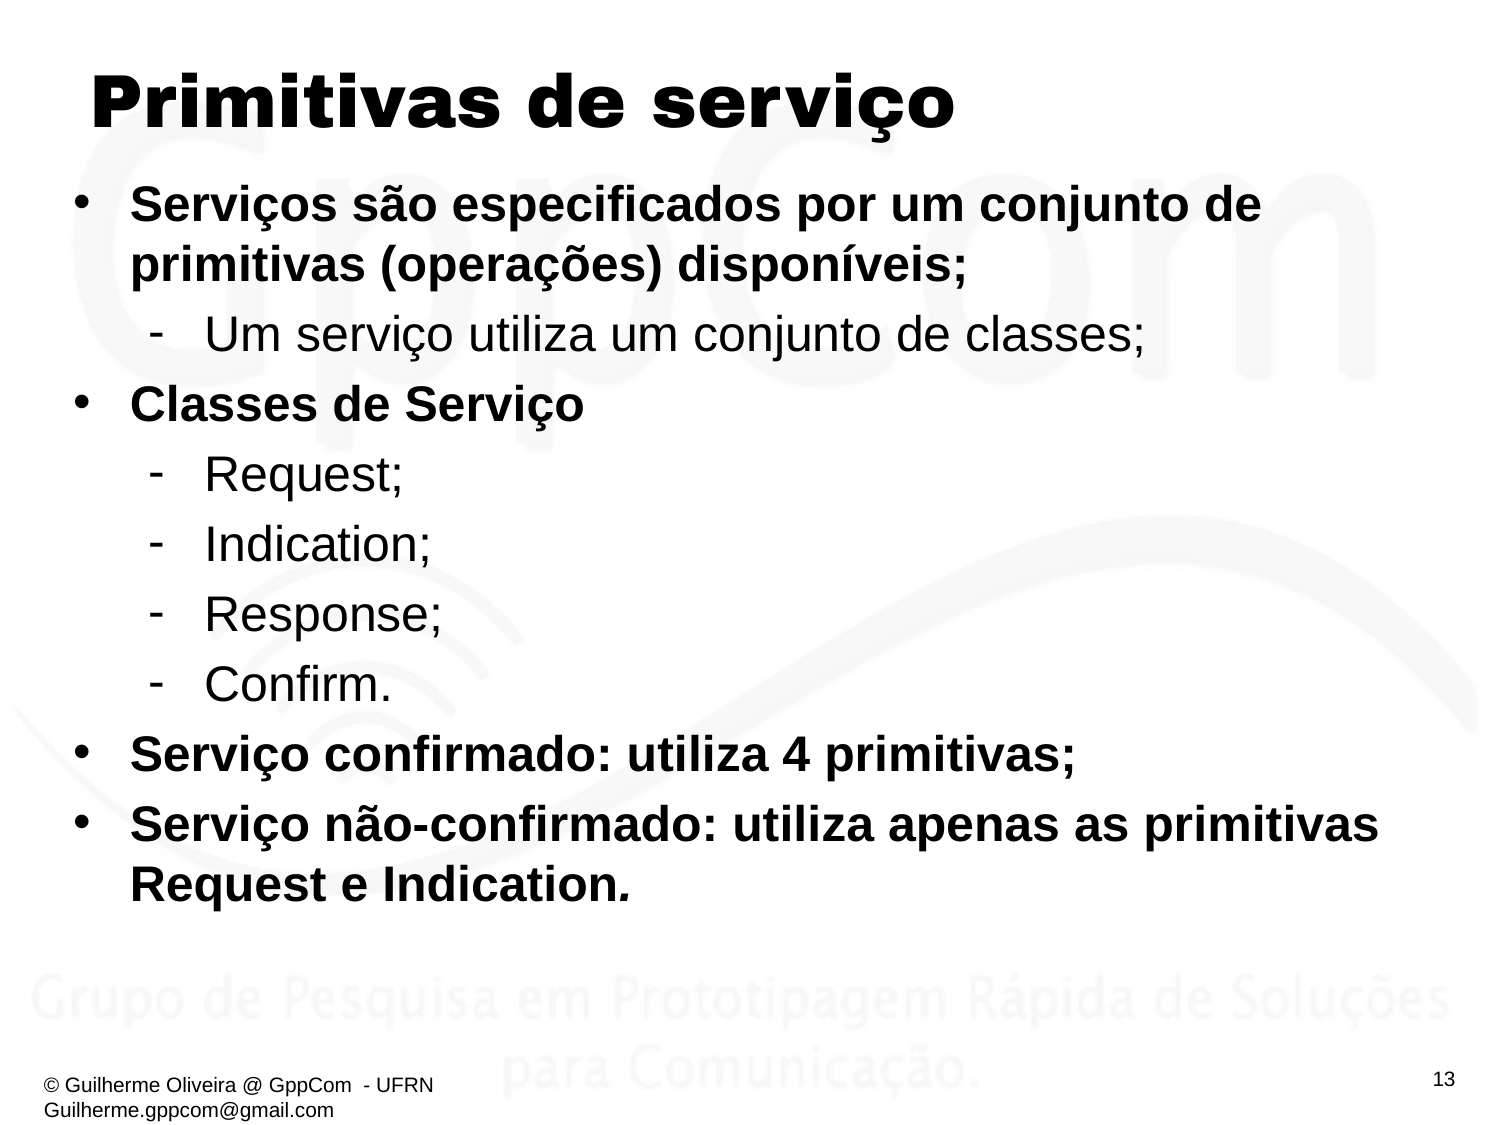

# Primitivas de serviço
Serviços são especificados por um conjunto de primitivas (operações) disponíveis;
Um serviço utiliza um conjunto de classes;
Classes de Serviço
Request;
Indication;
Response;
Confirm.
Serviço confirmado: utiliza 4 primitivas;
Serviço não-confirmado: utiliza apenas as primitivas Request e Indication.

13